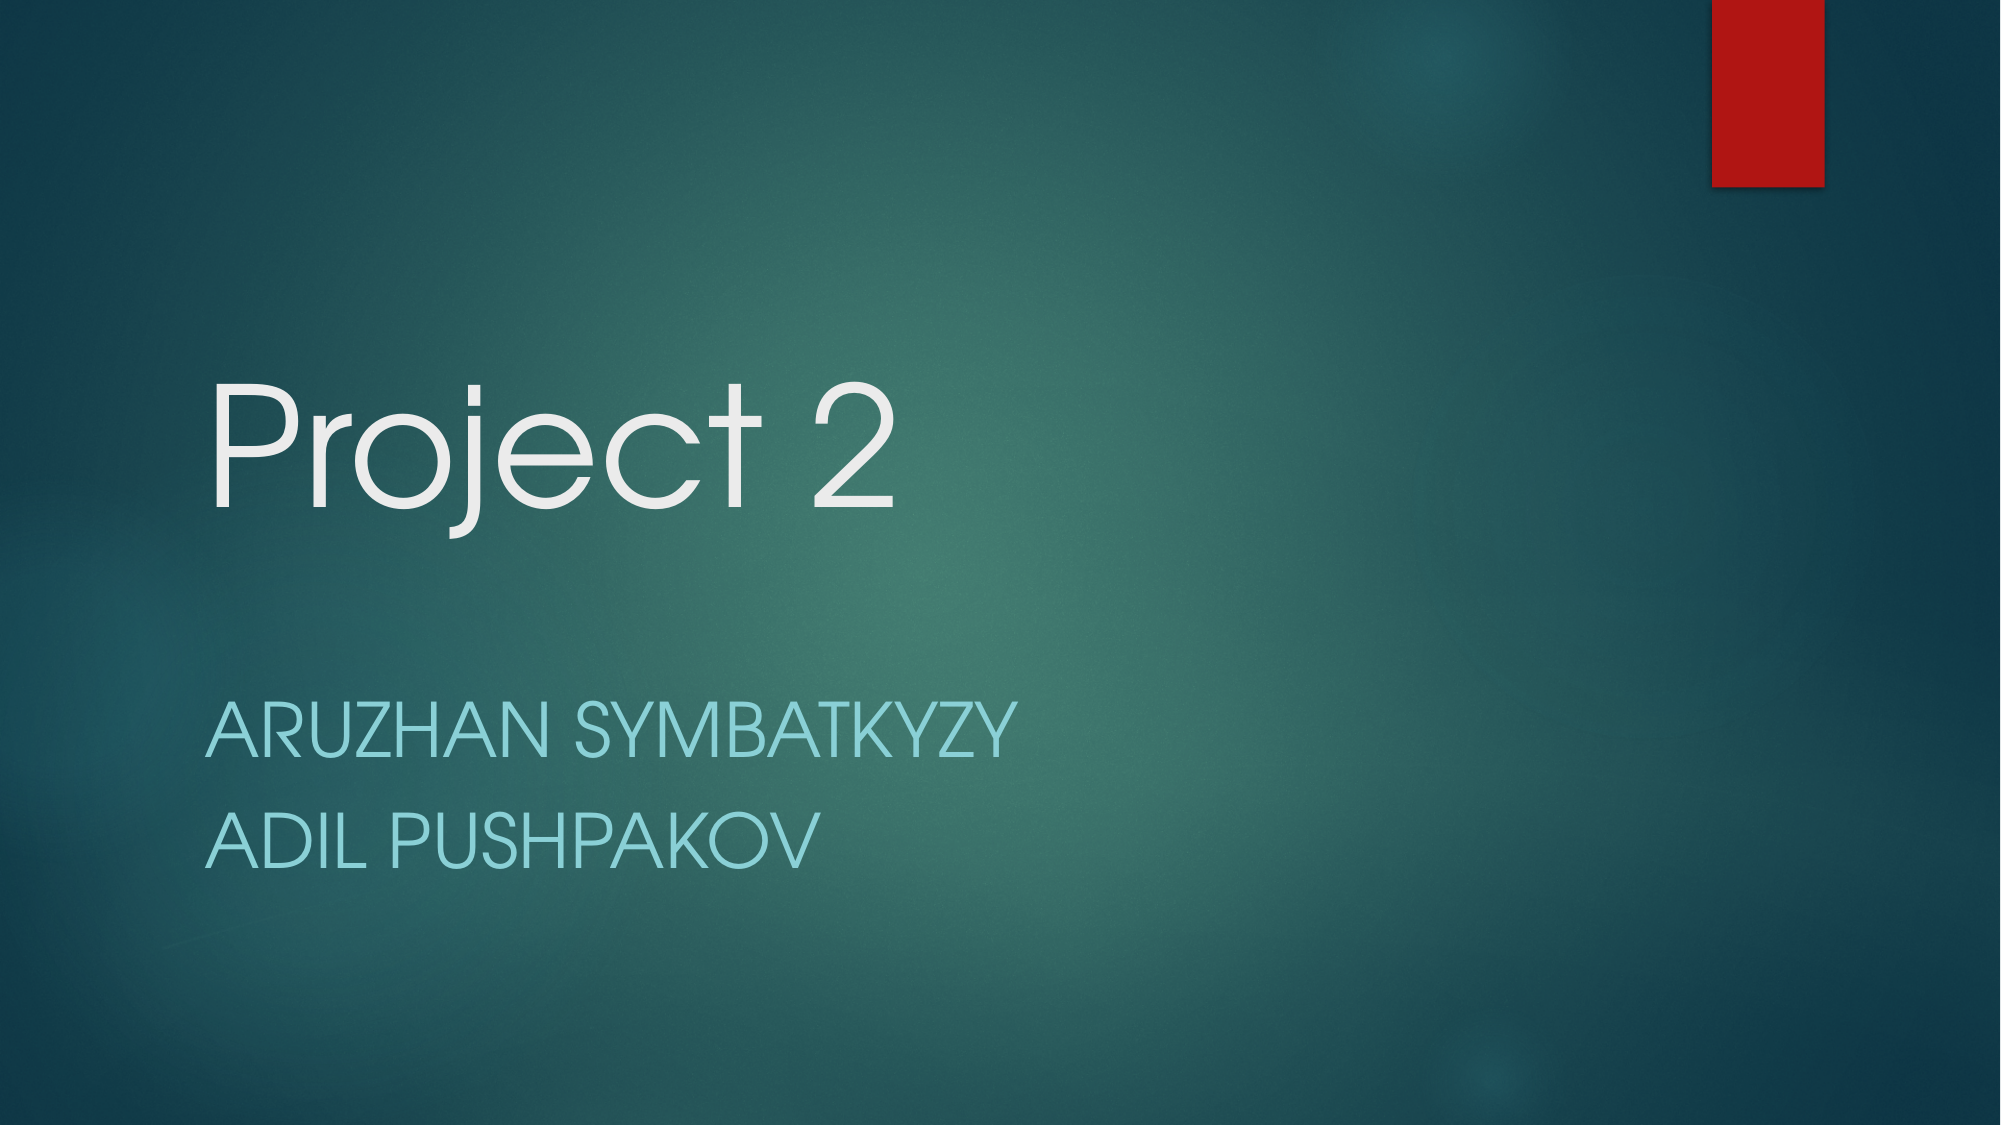

# Project 2
Aruzhan Symbatkyzy
Adil pushpakov